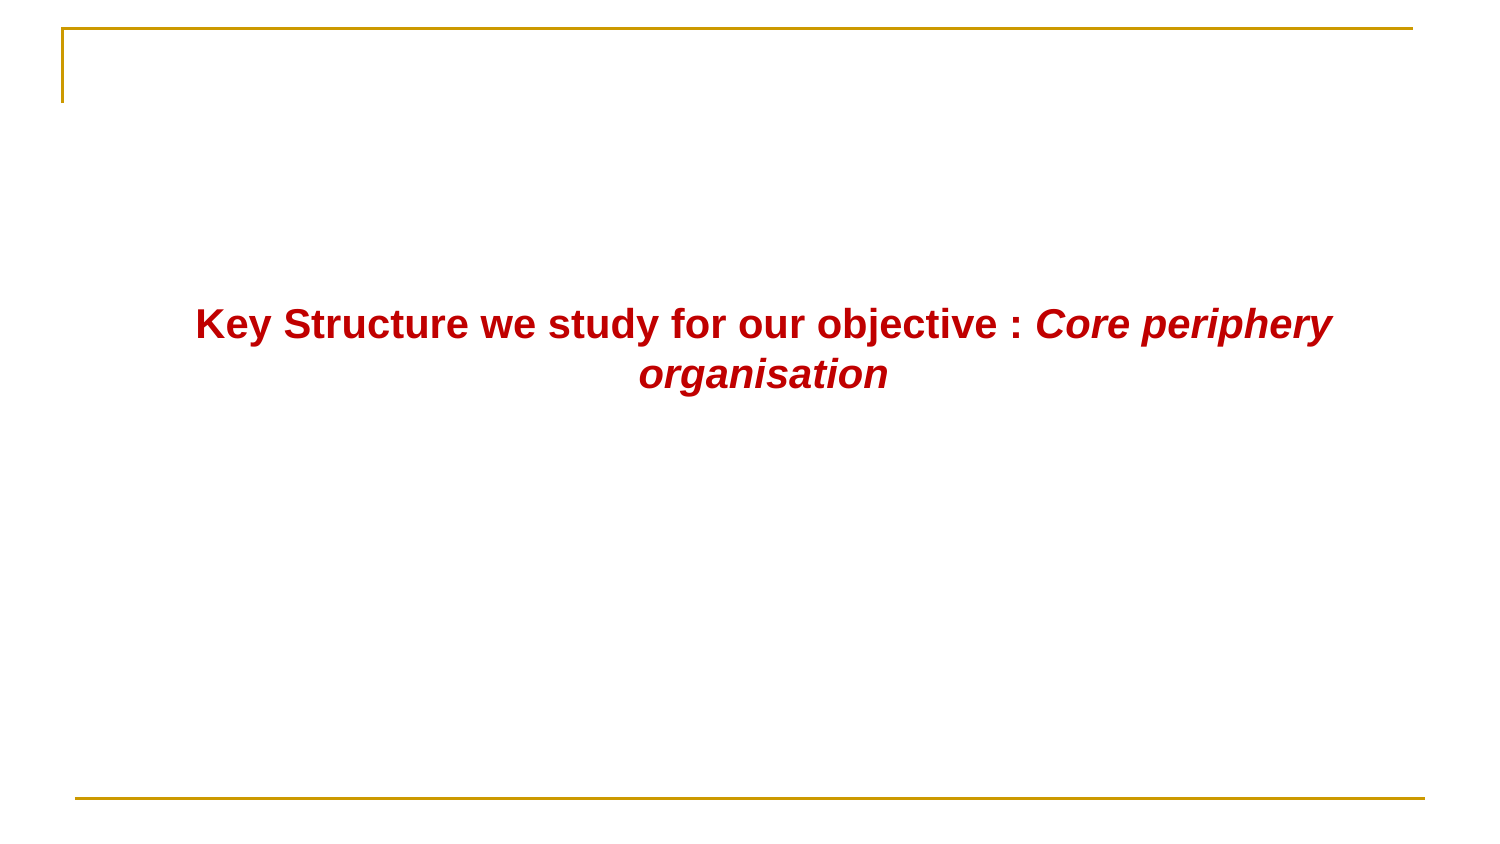

Key Structure we study for our objective : Core periphery organisation